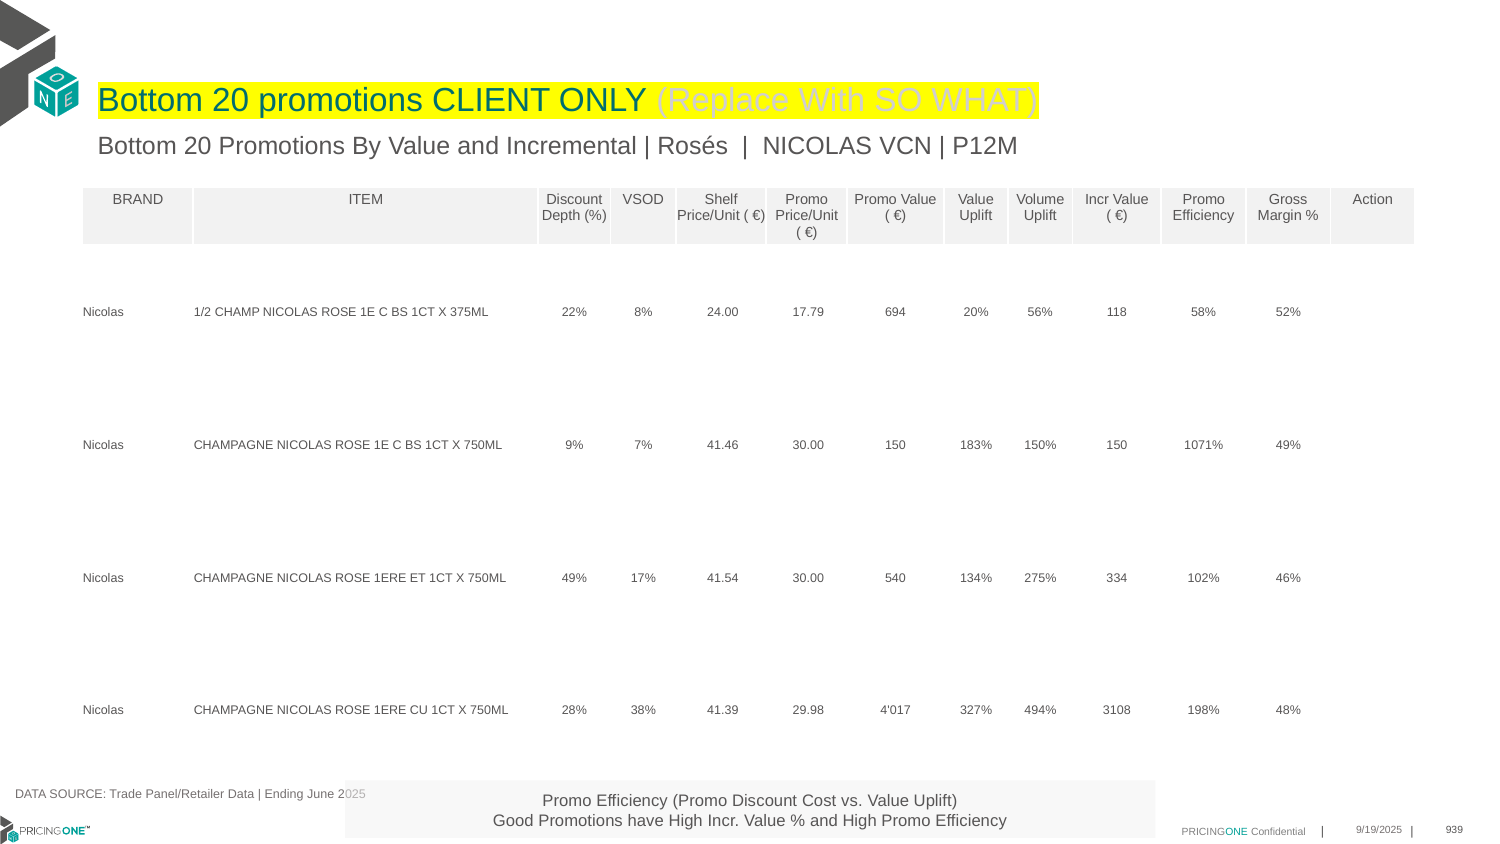

# Bottom 20 promotions CLIENT ONLY (Replace With SO WHAT)
Bottom 20 Promotions By Value and Incremental | Rosés  |  NICOLAS VCN | P12M
| BRAND | ITEM | Discount Depth (%) | VSOD | Shelf Price/Unit ( €) | Promo Price/Unit ( €) | Promo Value ( €) | Value Uplift | Volume Uplift | Incr Value ( €) | Promo Efficiency | Gross Margin % | Action |
| --- | --- | --- | --- | --- | --- | --- | --- | --- | --- | --- | --- | --- |
| Nicolas | 1/2 CHAMP NICOLAS ROSE 1E C BS 1CT X 375ML | 22% | 8% | 24.00 | 17.79 | 694 | 20% | 56% | 118 | 58% | 52% |  |
| Nicolas | CHAMPAGNE NICOLAS ROSE 1E C BS 1CT X 750ML | 9% | 7% | 41.46 | 30.00 | 150 | 183% | 150% | 150 | 1071% | 49% |  |
| Nicolas | CHAMPAGNE NICOLAS ROSE 1ERE ET 1CT X 750ML | 49% | 17% | 41.54 | 30.00 | 540 | 134% | 275% | 334 | 102% | 46% |  |
| Nicolas | CHAMPAGNE NICOLAS ROSE 1ERE CU 1CT X 750ML | 28% | 38% | 41.39 | 29.98 | 4'017 | 327% | 494% | 3108 | 198% | 48% |  |
DATA SOURCE: Trade Panel/Retailer Data | Ending June 2025
Promo Efficiency (Promo Discount Cost vs. Value Uplift)
Good Promotions have High Incr. Value % and High Promo Efficiency

9/19/2025
939